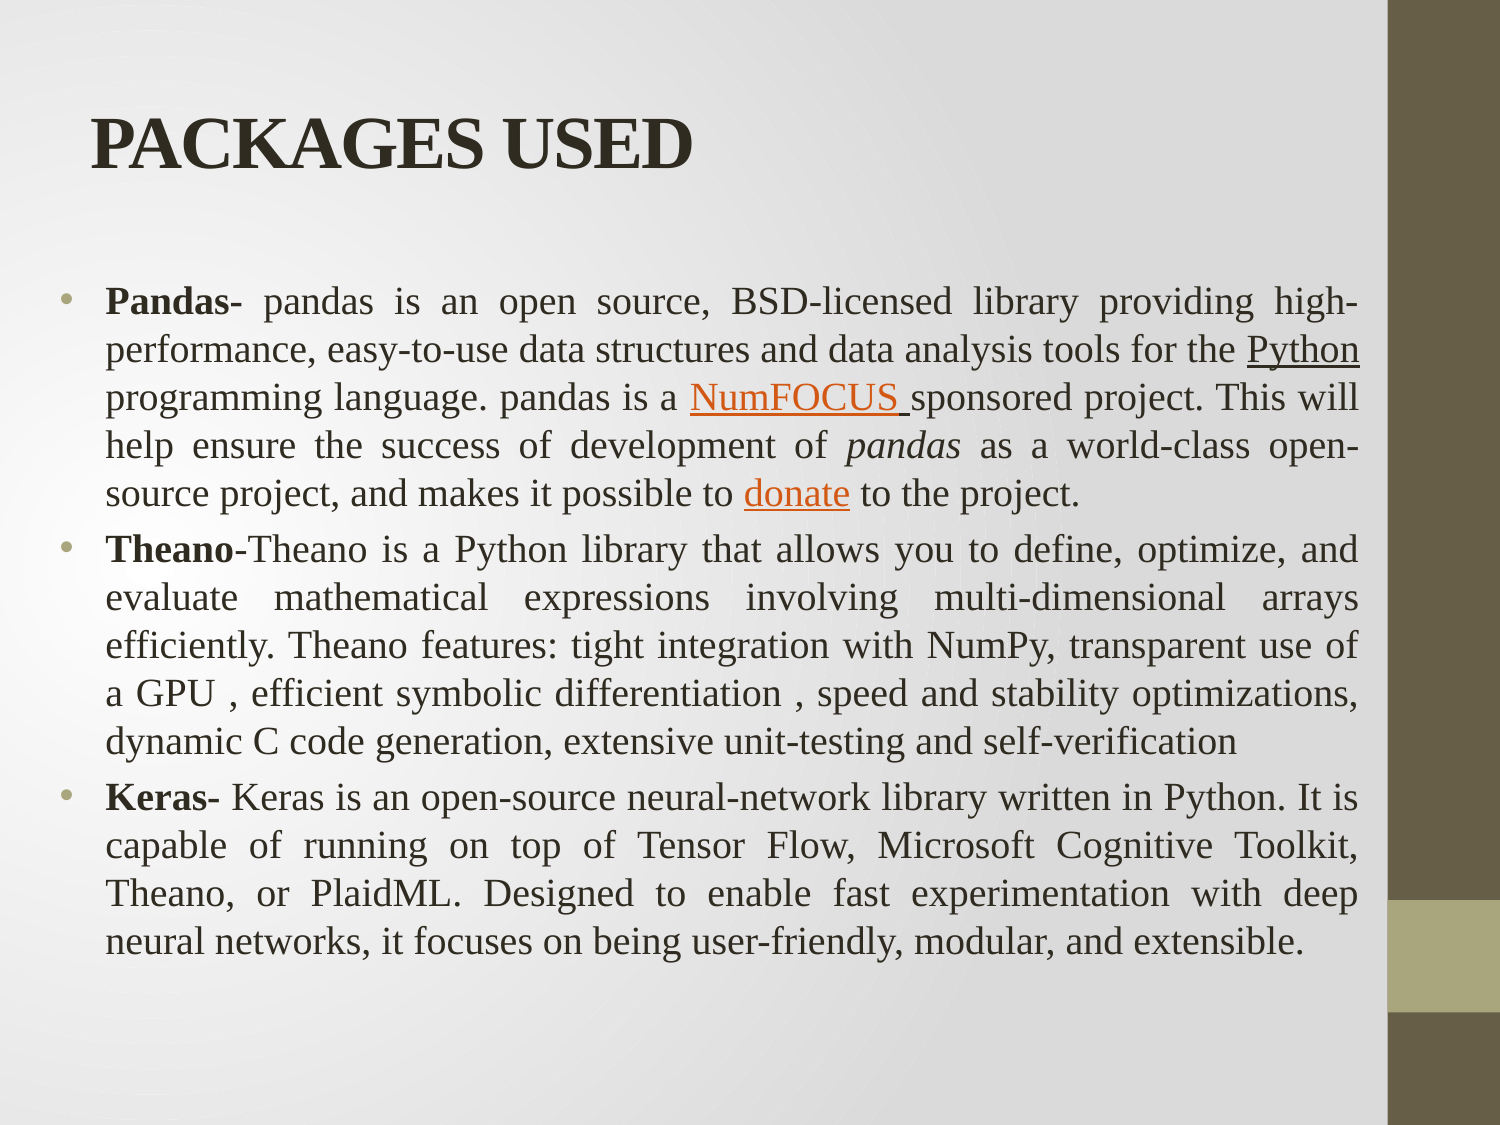

# PACKAGES USED

Pandas- pandas is an open source, BSD-licensed library providing high-performance, easy-to-use data structures and data analysis tools for the Python programming language. pandas is a NumFOCUS sponsored project. This will help ensure the success of development of pandas as a world-class open-source project, and makes it possible to donate to the project.
Theano-Theano is a Python library that allows you to define, optimize, and evaluate mathematical expressions involving multi-dimensional arrays efficiently. Theano features: tight integration with NumPy, transparent use of a GPU , efficient symbolic differentiation , speed and stability optimizations, dynamic C code generation, extensive unit-testing and self-verification
Keras- Keras is an open-source neural-network library written in Python. It is capable of running on top of Tensor Flow, Microsoft Cognitive Toolkit, Theano, or PlaidML. Designed to enable fast experimentation with deep neural networks, it focuses on being user-friendly, modular, and extensible.